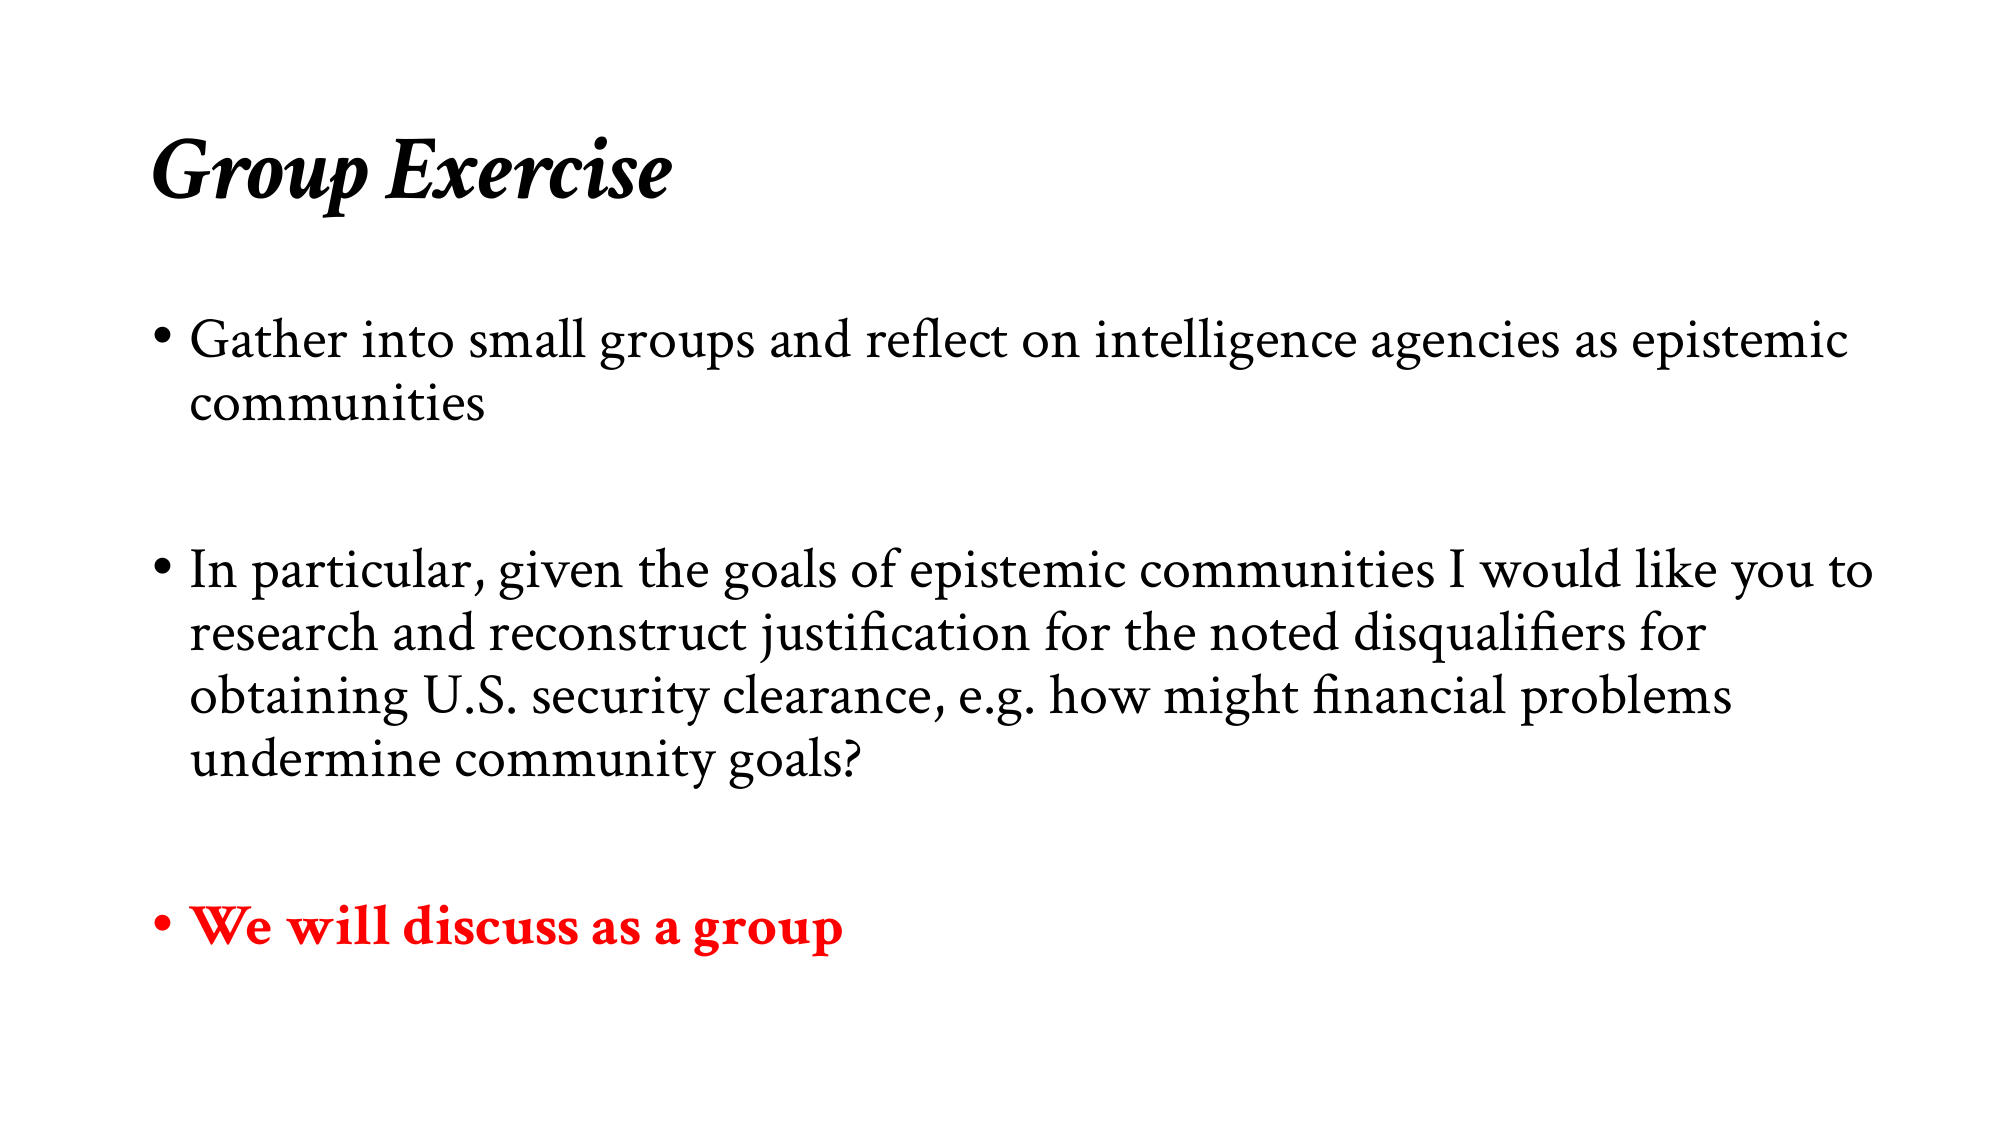

# Group Exercise
Gather into small groups and reflect on intelligence agencies as epistemic communities

In particular, given the goals of epistemic communities I would like you to research and reconstruct justification for the noted disqualifiers for obtaining U.S. security clearance, e.g. how might financial problems undermine community goals?

We will discuss as a group